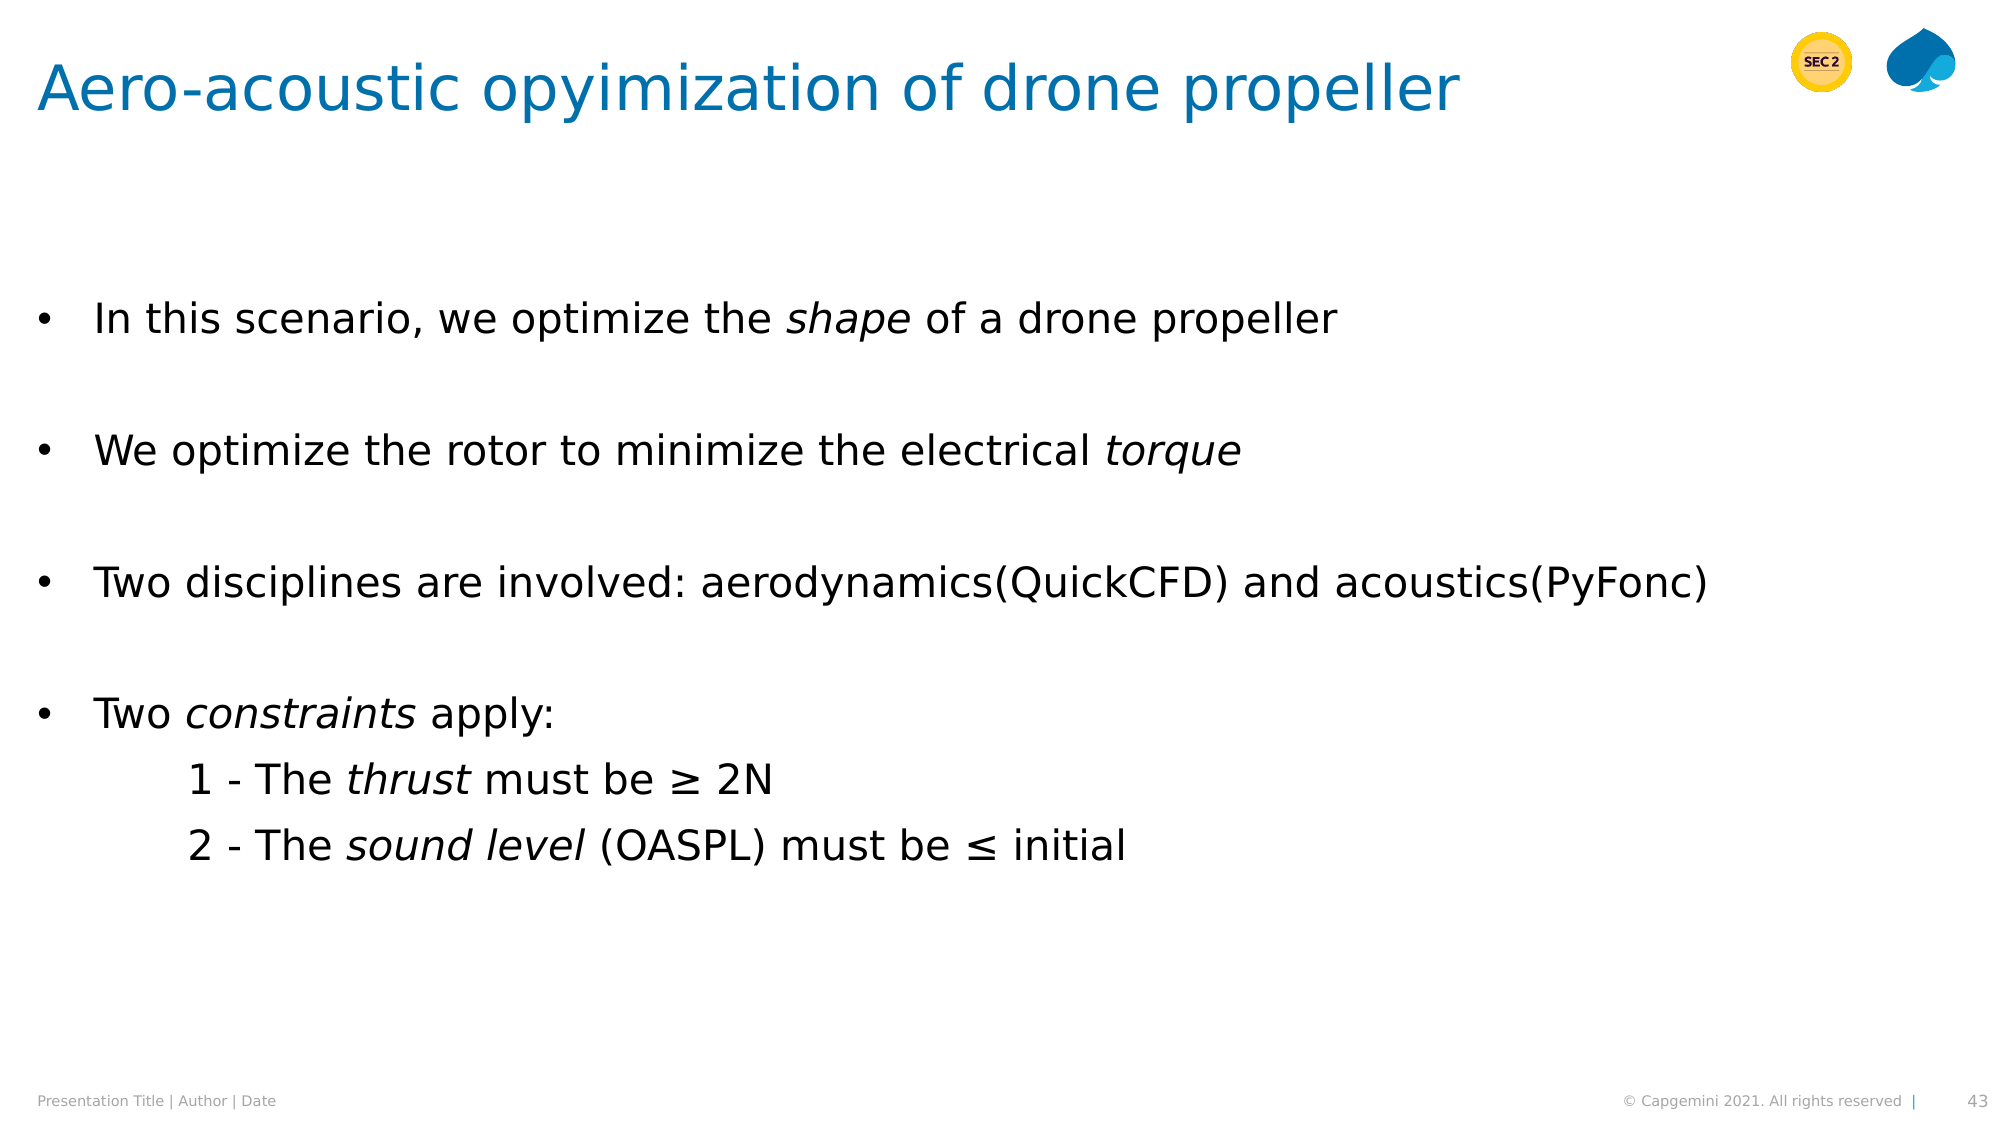

# Aero-acoustic opyimization of drone propeller
In this scenario, we optimize the shape of a drone propeller

We optimize the rotor to minimize the electrical torque

Two disciplines are involved: aerodynamics(QuickCFD) and acoustics(PyFonc)

Two constraints apply:
	1 - The thrust must be ≥ 2N
	2 - The sound level (OASPL) must be ≤ initial